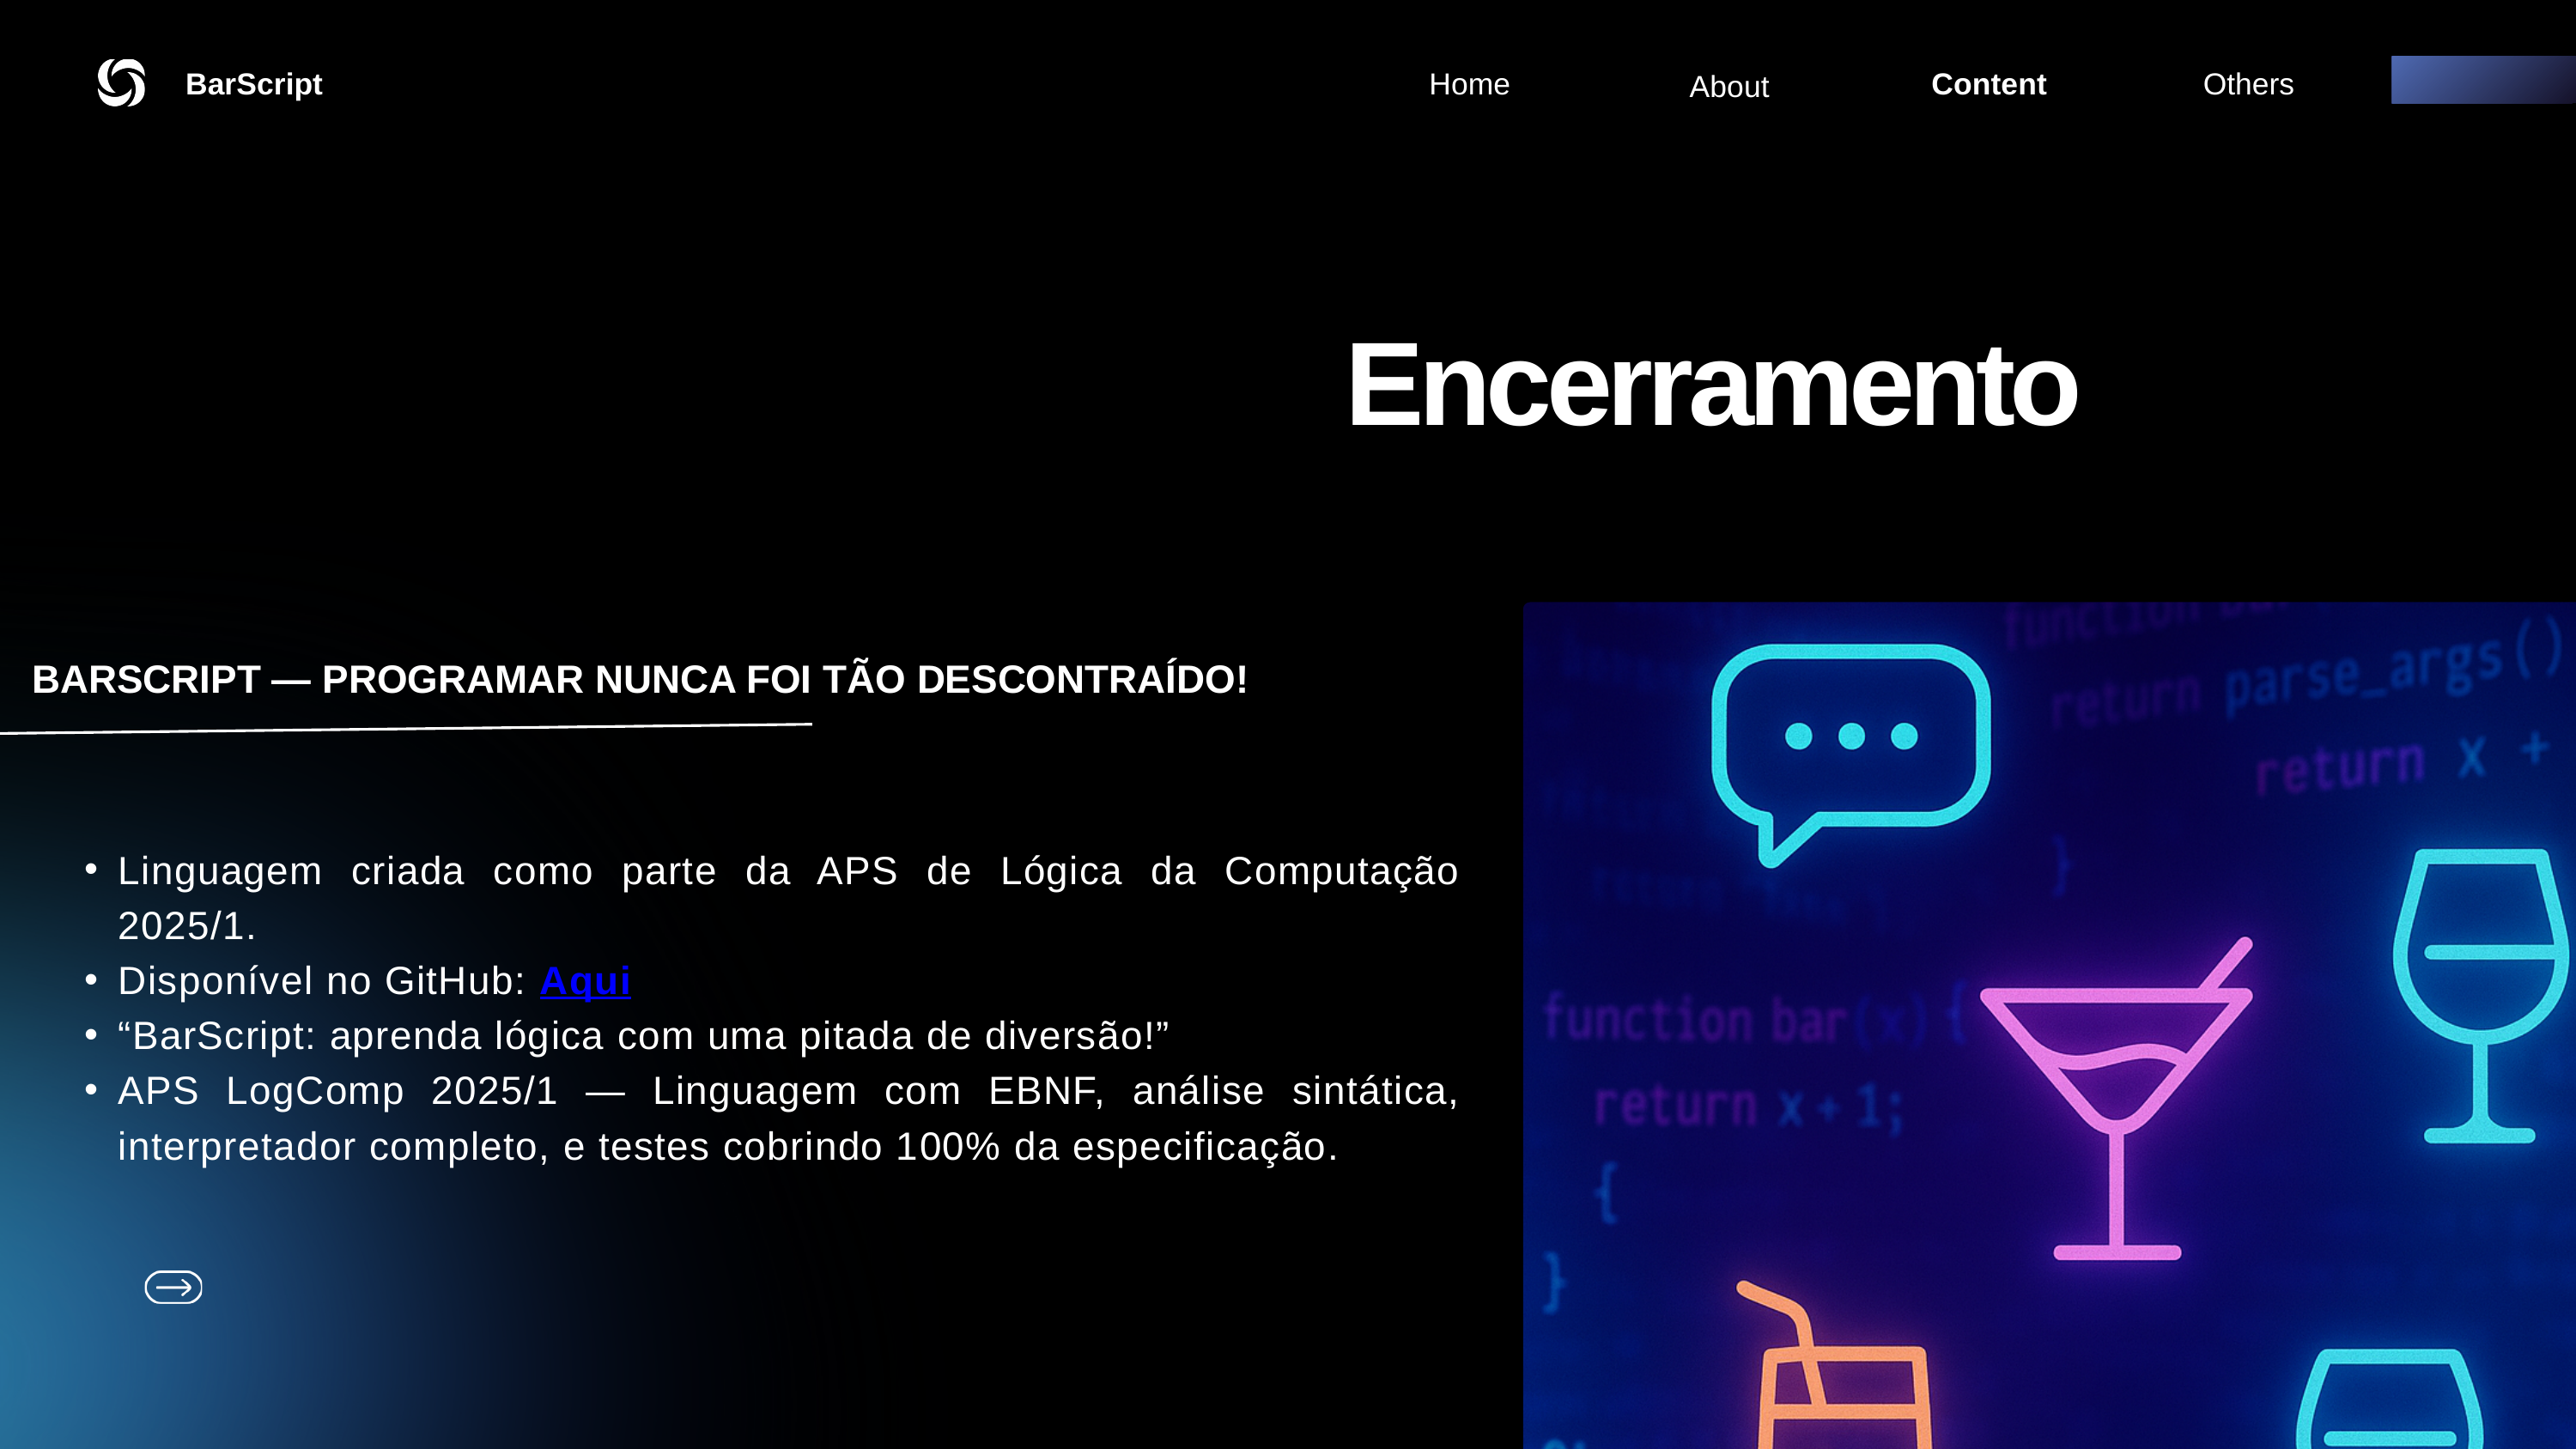

BarScript
Home
Content
Others

About
Encerramento

BARSCRIPT — PROGRAMAR NUNCA FOI TÃO DESCONTRAÍDO!

Linguagem criada como parte da APS de Lógica da Computação 2025/1.
Disponível no GitHub: Aqui
“BarScript: aprenda lógica com uma pitada de diversão!”
APS LogComp 2025/1 — Linguagem com EBNF, análise sintática, interpretador completo, e testes cobrindo 100% da especificação.